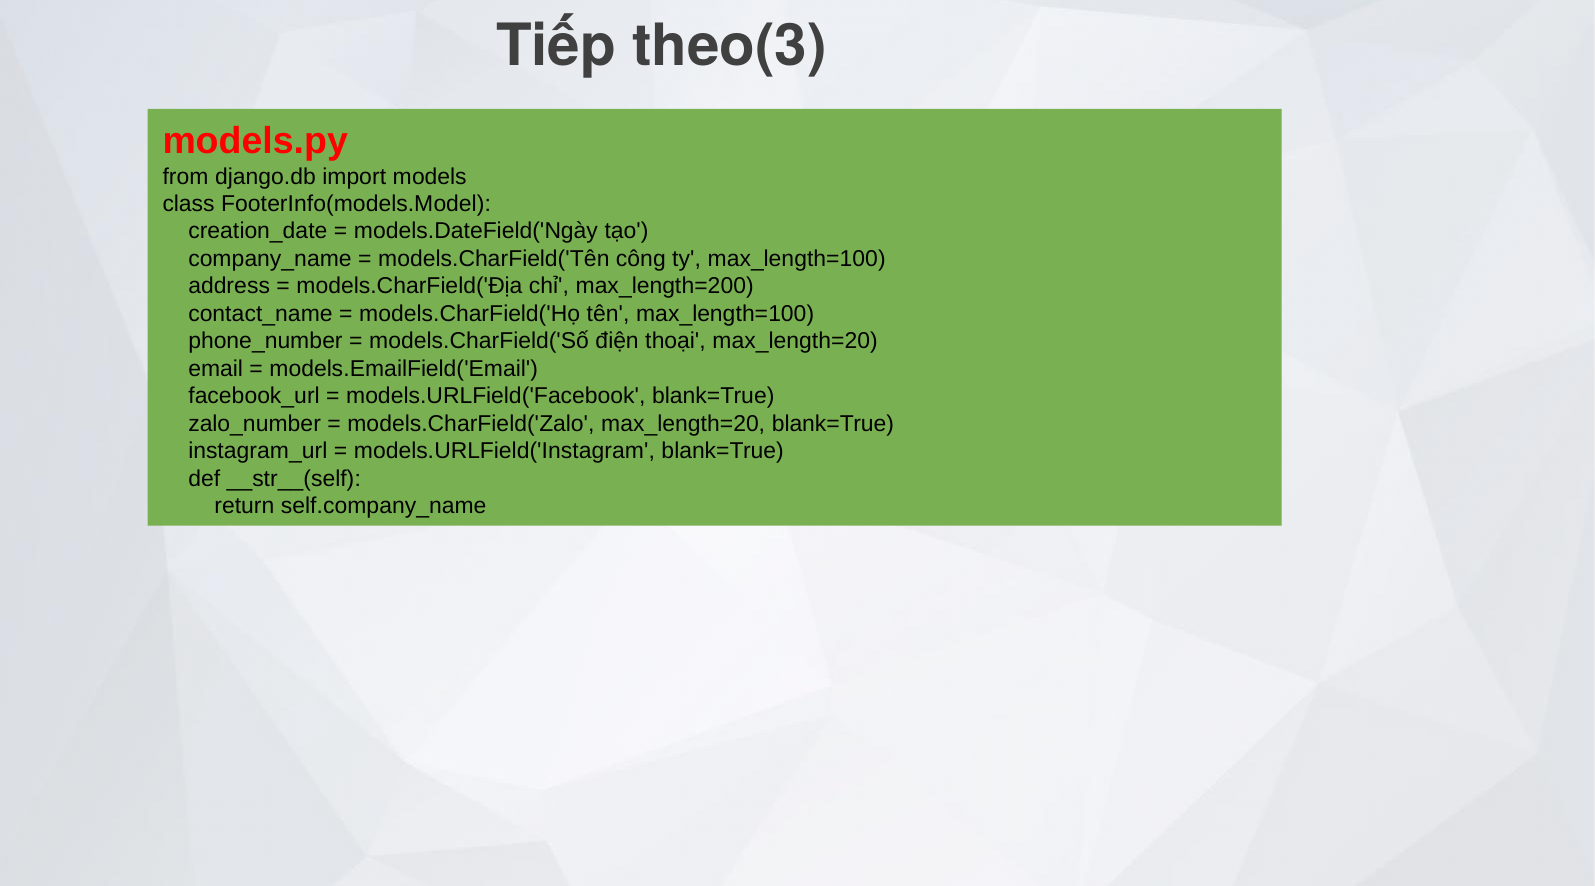

Tiếp theo(3)

models.py
from django.db import models
class FooterInfo(models.Model):
    creation_date = models.DateField('Ngày tạo')
    company_name = models.CharField('Tên công ty', max_length=100)
    address = models.CharField('Địa chỉ', max_length=200)
    contact_name = models.CharField('Họ tên', max_length=100)
    phone_number = models.CharField('Số điện thoại', max_length=20)
    email = models.EmailField('Email')
    facebook_url = models.URLField('Facebook', blank=True)
    zalo_number = models.CharField('Zalo', max_length=20, blank=True)
    instagram_url = models.URLField('Instagram', blank=True)
    def __str__(self):
        return self.company_name